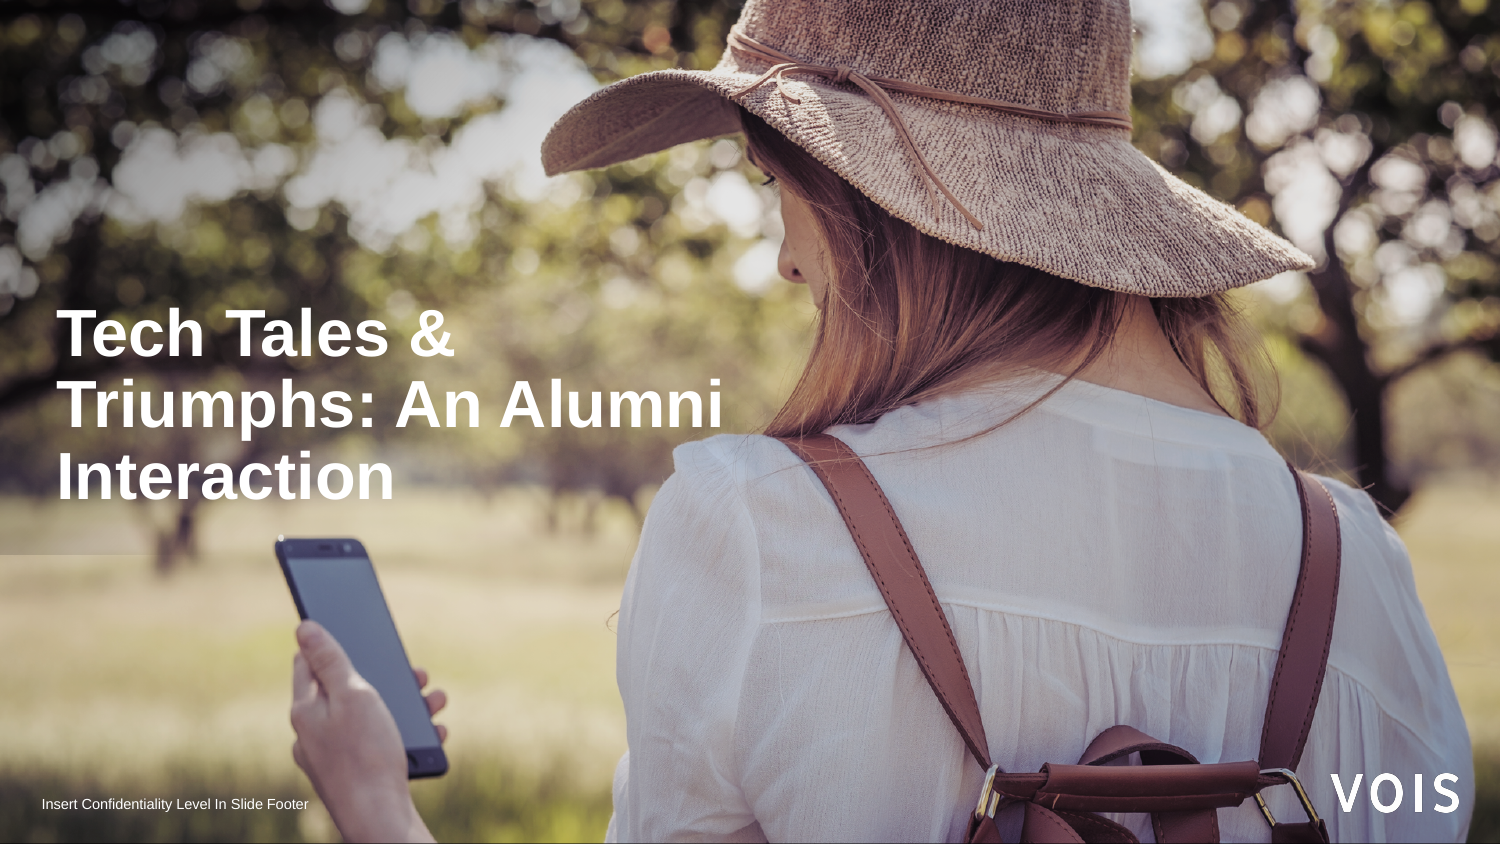

# Tech Tales & Triumphs: An Alumni Interaction

Insert Confidentiality Level In Slide Footer